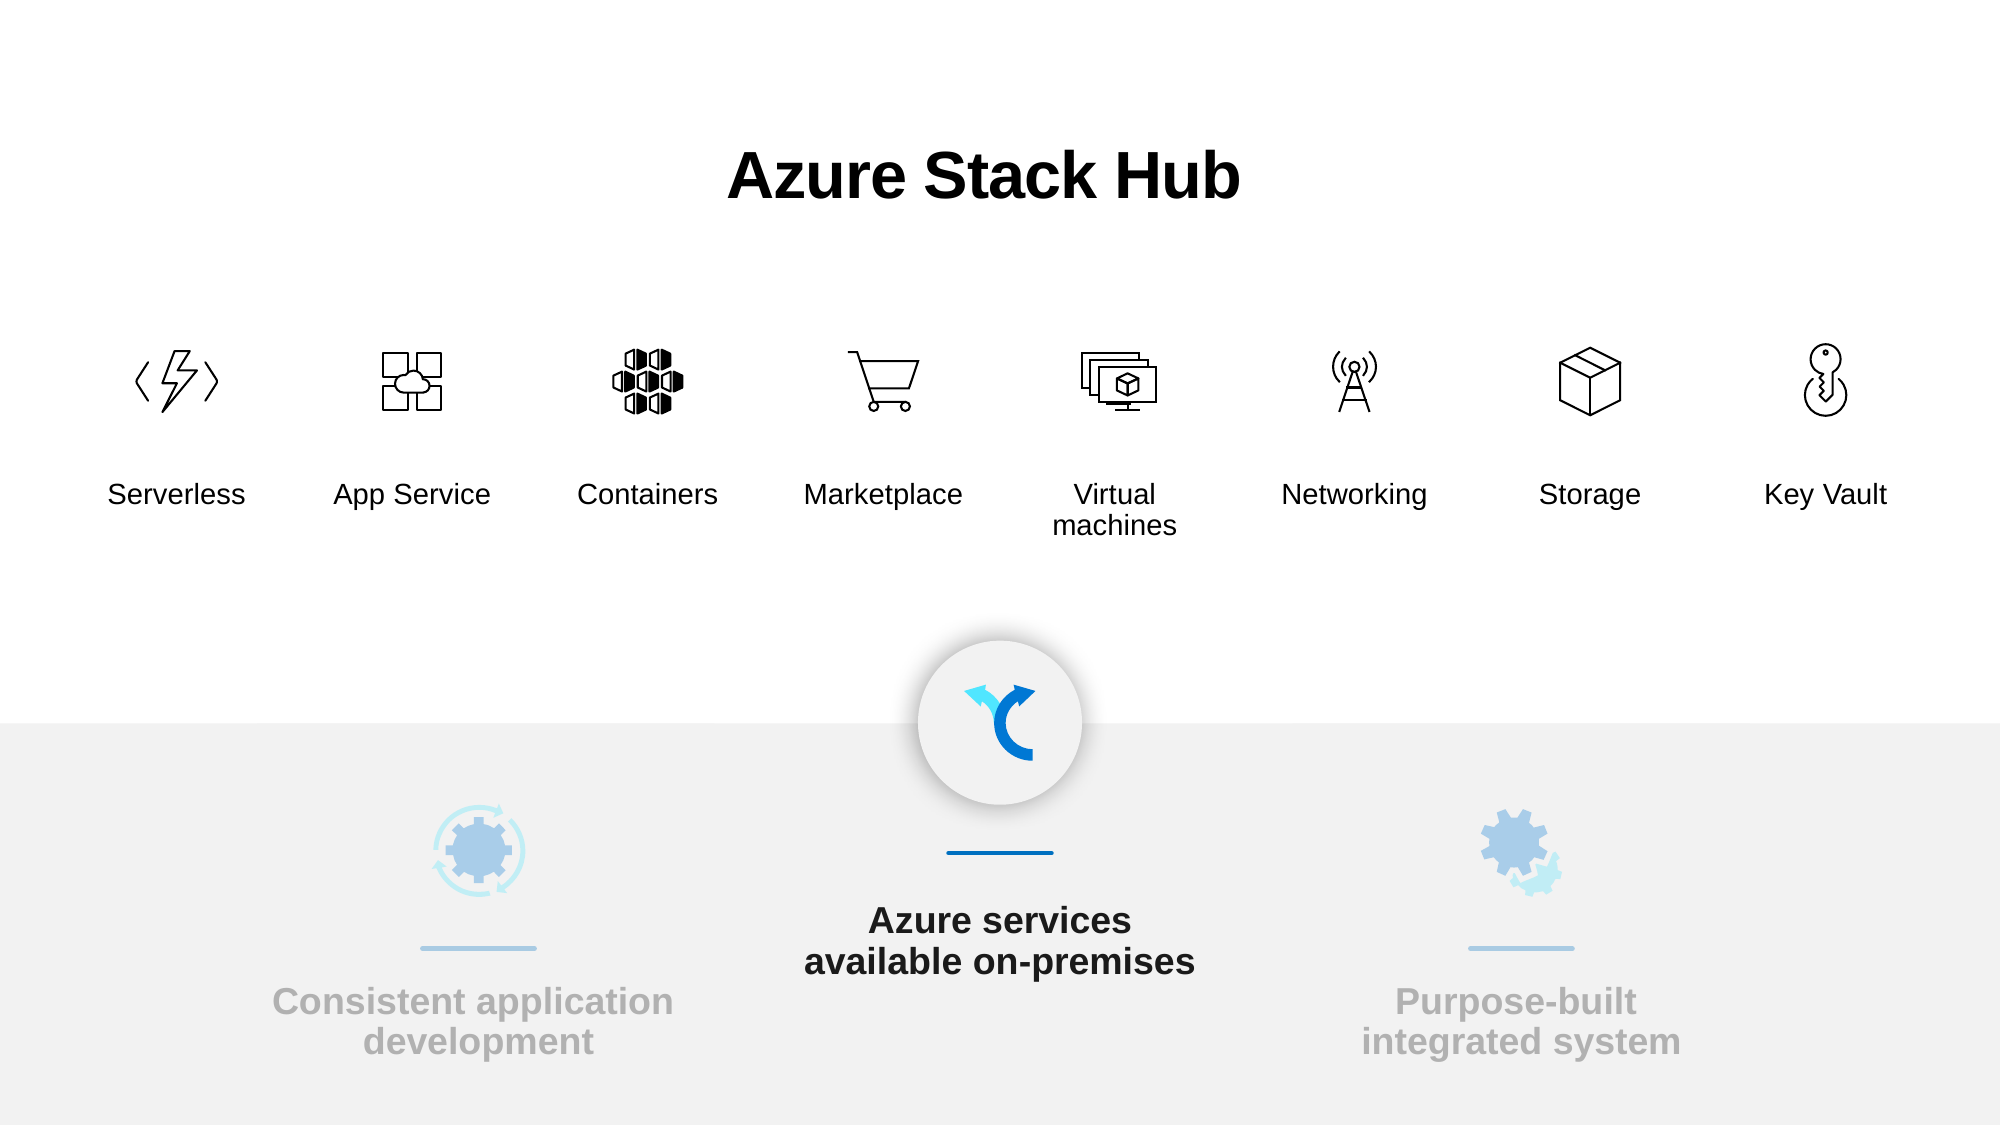

# Azure Stack Hub

Serverless
App Service
Containers
Marketplace
Virtual
machines
Networking
Storage
Key Vault

 Azure services
available on-premises

Consistent application
development
Purpose-built
integrated system